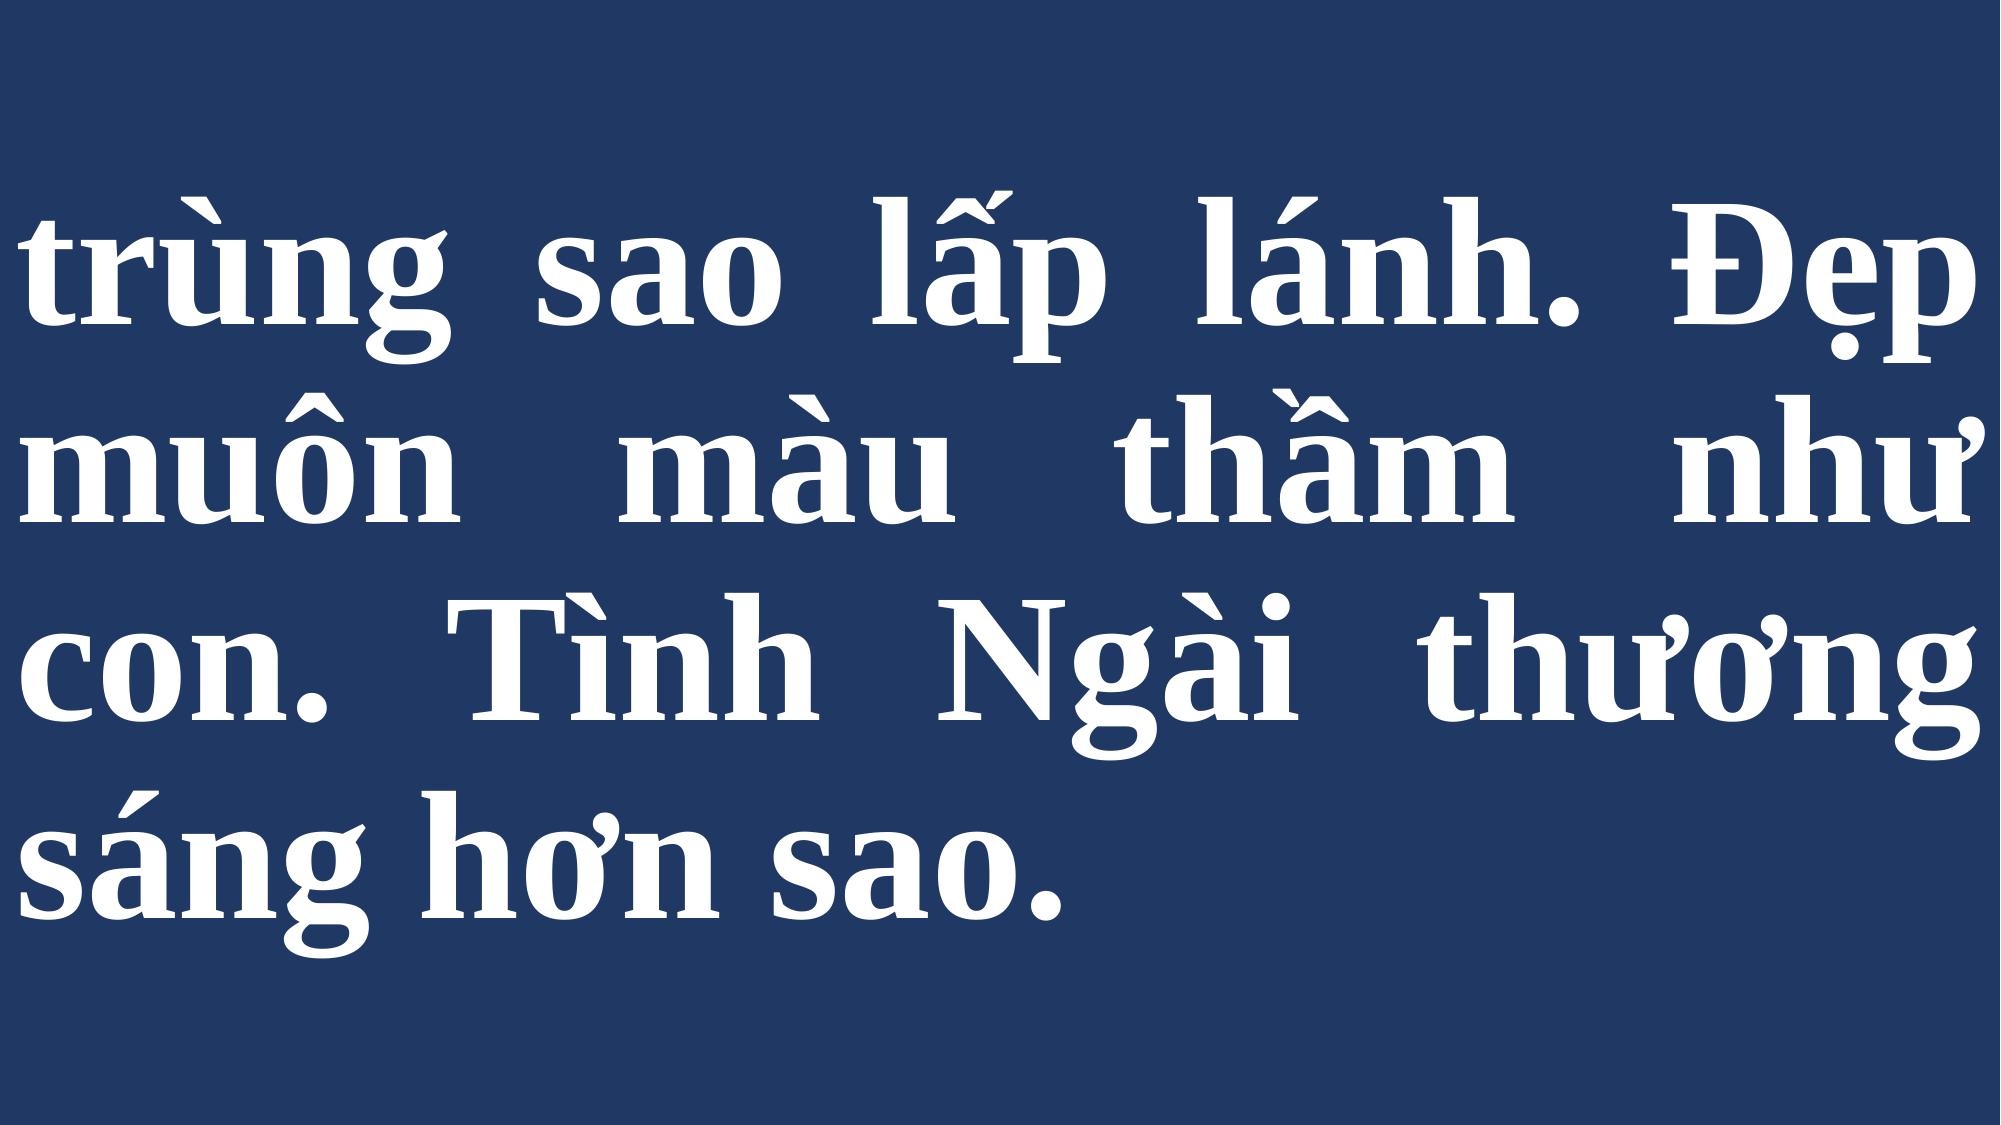

# trùng sao lấp lánh. Đẹp muôn màu thầm như con. Tình Ngài thương sáng hơn sao.